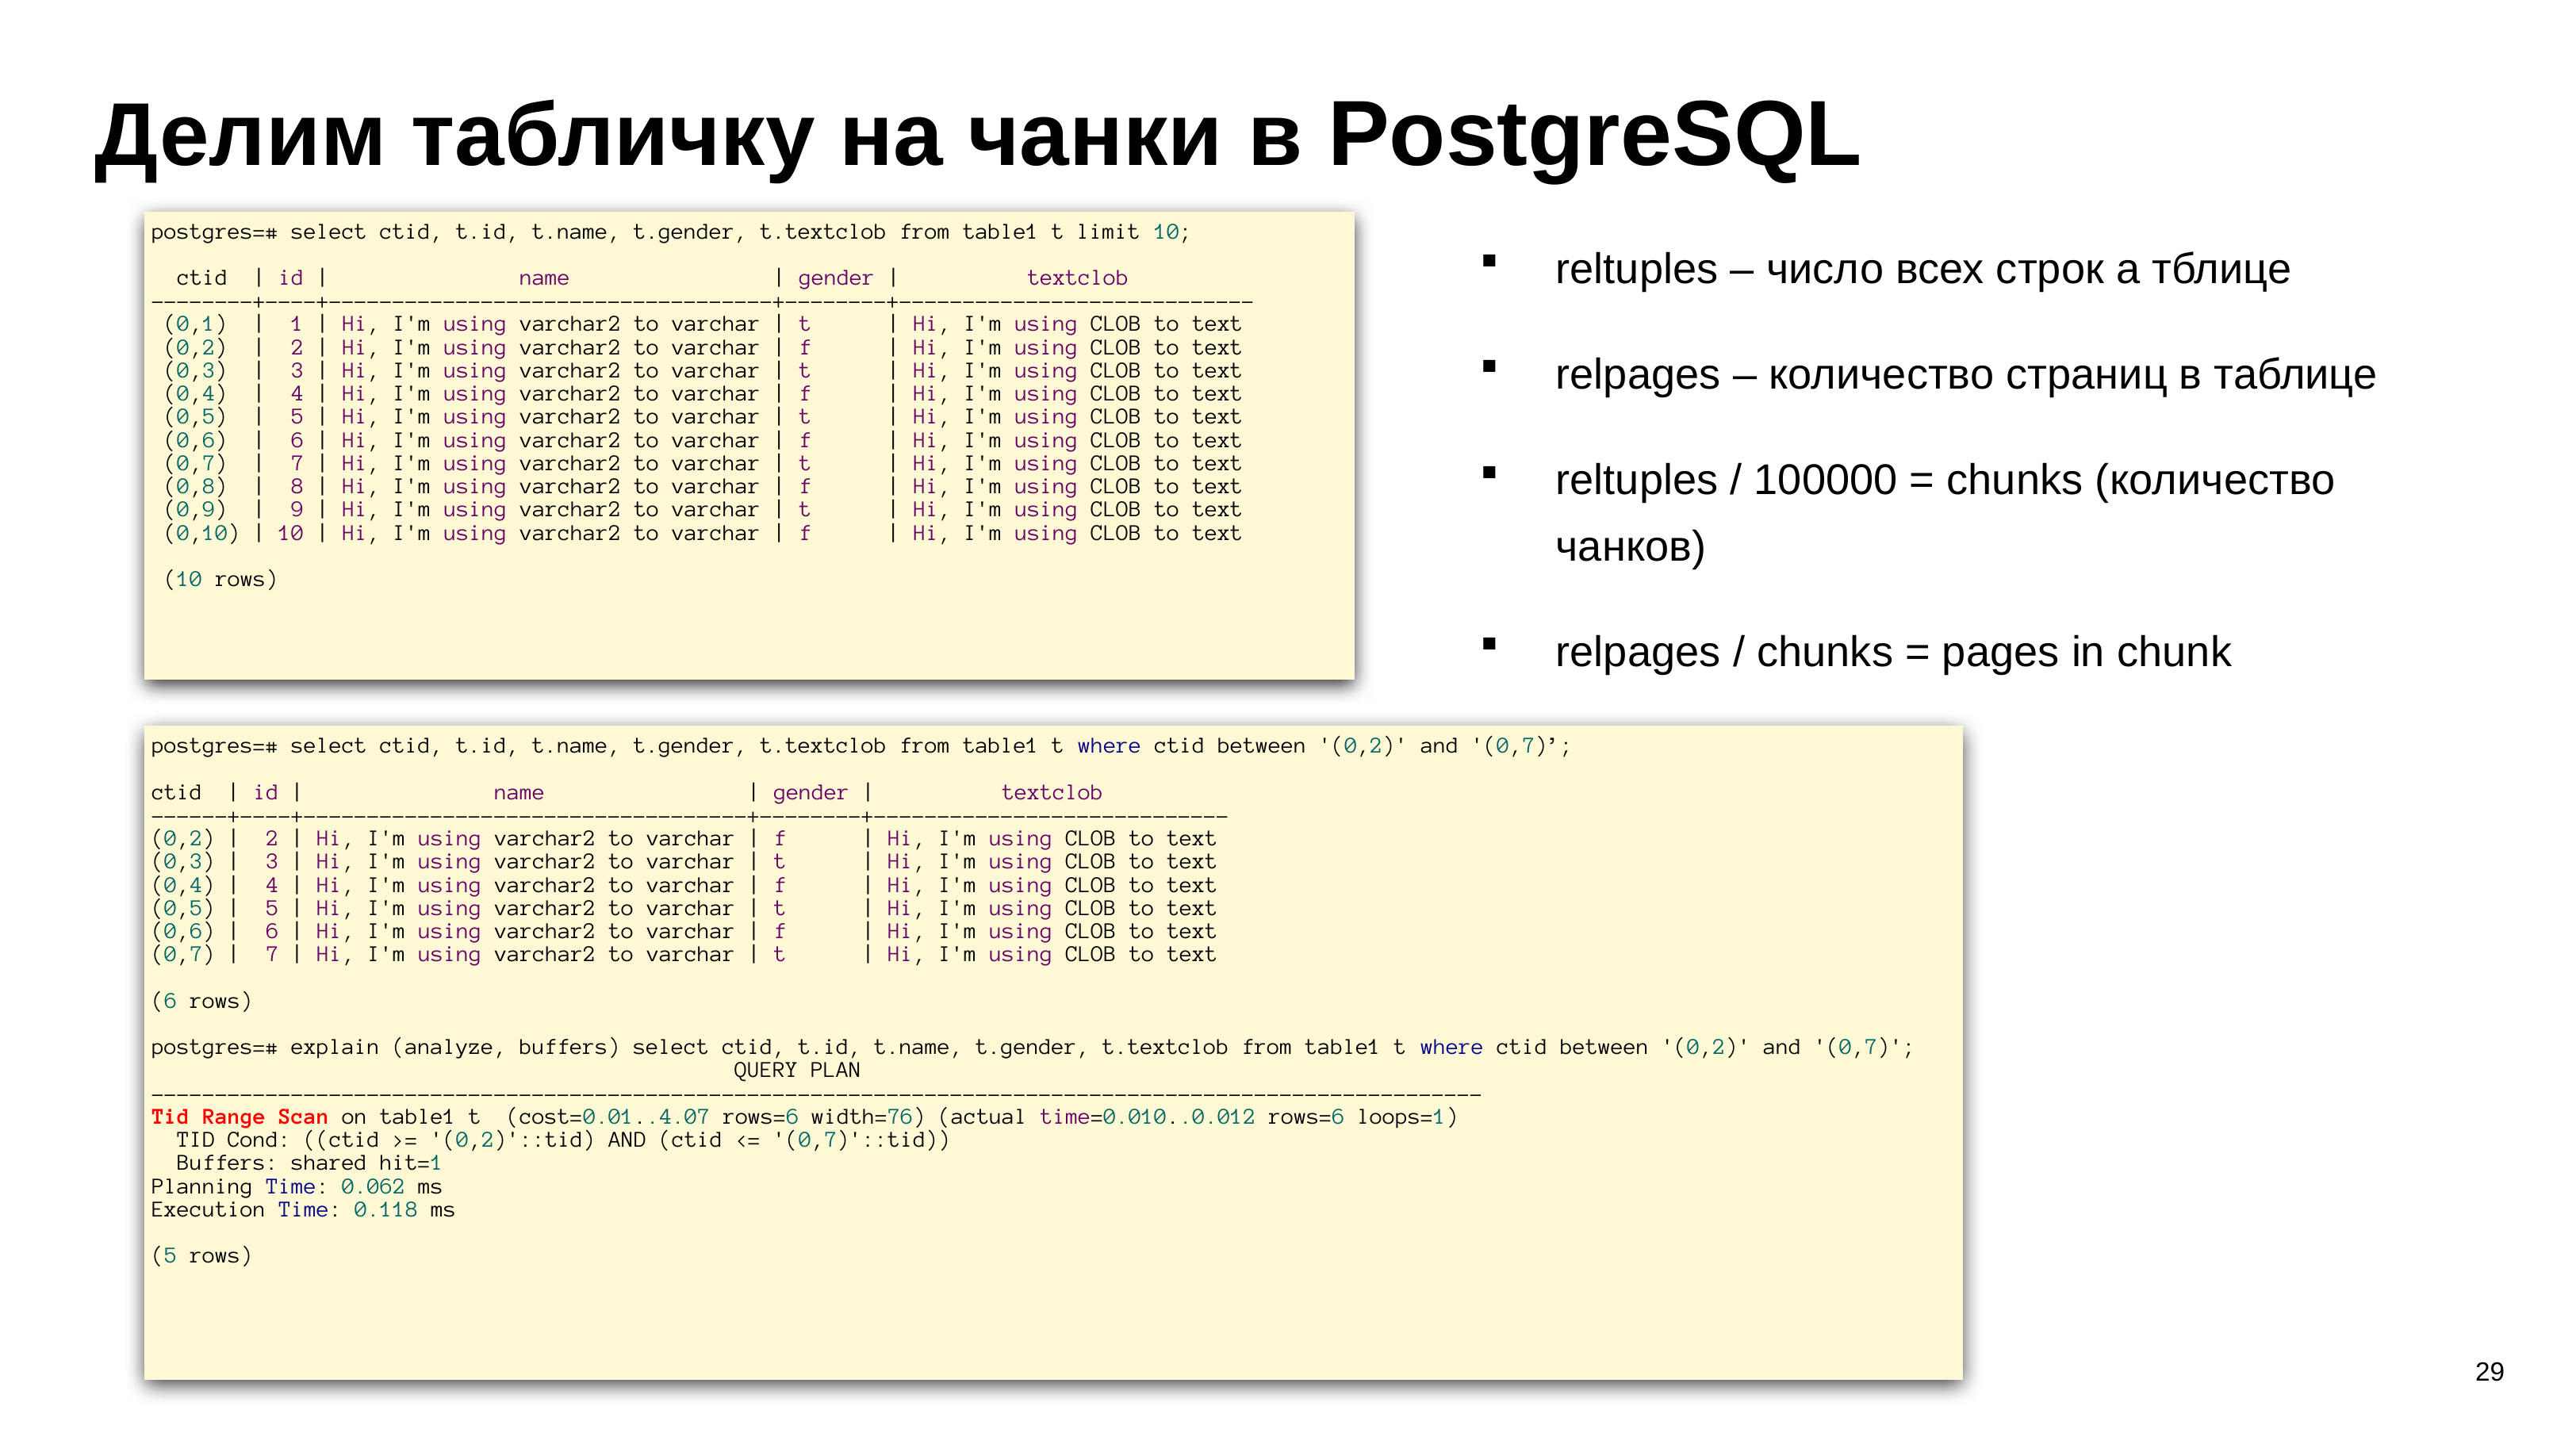

Делим табличку на чанки в PostgreSQL
| postgres=# select ctid, t.id, t.name, t.gender, t.textclob from table1 t limit 10;   ctid  | id |               name                | gender |          textclob --------+----+-----------------------------------+--------+---------------------------- (0,1)  |  1 | Hi, I'm using varchar2 to varchar | t      | Hi, I'm using CLOB to text (0,2)  |  2 | Hi, I'm using varchar2 to varchar | f      | Hi, I'm using CLOB to text (0,3)  |  3 | Hi, I'm using varchar2 to varchar | t      | Hi, I'm using CLOB to text (0,4)  |  4 | Hi, I'm using varchar2 to varchar | f      | Hi, I'm using CLOB to text (0,5)  |  5 | Hi, I'm using varchar2 to varchar | t      | Hi, I'm using CLOB to text (0,6)  |  6 | Hi, I'm using varchar2 to varchar | f      | Hi, I'm using CLOB to text (0,7)  |  7 | Hi, I'm using varchar2 to varchar | t      | Hi, I'm using CLOB to text (0,8)  |  8 | Hi, I'm using varchar2 to varchar | f      | Hi, I'm using CLOB to text (0,9)  |  9 | Hi, I'm using varchar2 to varchar | t      | Hi, I'm using CLOB to text (0,10) | 10 | Hi, I'm using varchar2 to varchar | f      | Hi, I'm using CLOB to text (10 rows) |
| --- |
reltuples – число всех строк а тблице
relpages – количество страниц в таблице
reltuples / 100000 = chunks (количество чанков)
relpages / chunks = pages in chunk
| postgres=# select ctid, t.id, t.name, t.gender, t.textclob from table1 t where ctid between '(0,2)' and '(0,7)’; ctid  | id |               name                | gender |          textclob ------+----+-----------------------------------+--------+---------------------------- (0,2) |  2 | Hi, I'm using varchar2 to varchar | f      | Hi, I'm using CLOB to text (0,3) |  3 | Hi, I'm using varchar2 to varchar | t      | Hi, I'm using CLOB to text (0,4) |  4 | Hi, I'm using varchar2 to varchar | f      | Hi, I'm using CLOB to text (0,5) |  5 | Hi, I'm using varchar2 to varchar | t      | Hi, I'm using CLOB to text (0,6) |  6 | Hi, I'm using varchar2 to varchar | f      | Hi, I'm using CLOB to text (0,7) |  7 | Hi, I'm using varchar2 to varchar | t      | Hi, I'm using CLOB to text (6 rows) postgres=# explain (analyze, buffers) select ctid, t.id, t.name, t.gender, t.textclob from table1 t where ctid between '(0,2)' and '(0,7)';                                               QUERY PLAN --------------------------------------------------------------------------------------------------------- Tid Range Scan on table1 t  (cost=0.01..4.07 rows=6 width=76) (actual time=0.010..0.012 rows=6 loops=1)   TID Cond: ((ctid >= '(0,2)'::tid) AND (ctid <= '(0,7)'::tid))   Buffers: shared hit=1 Planning Time: 0.062 ms Execution Time: 0.118 ms (5 rows) |
| --- |
29